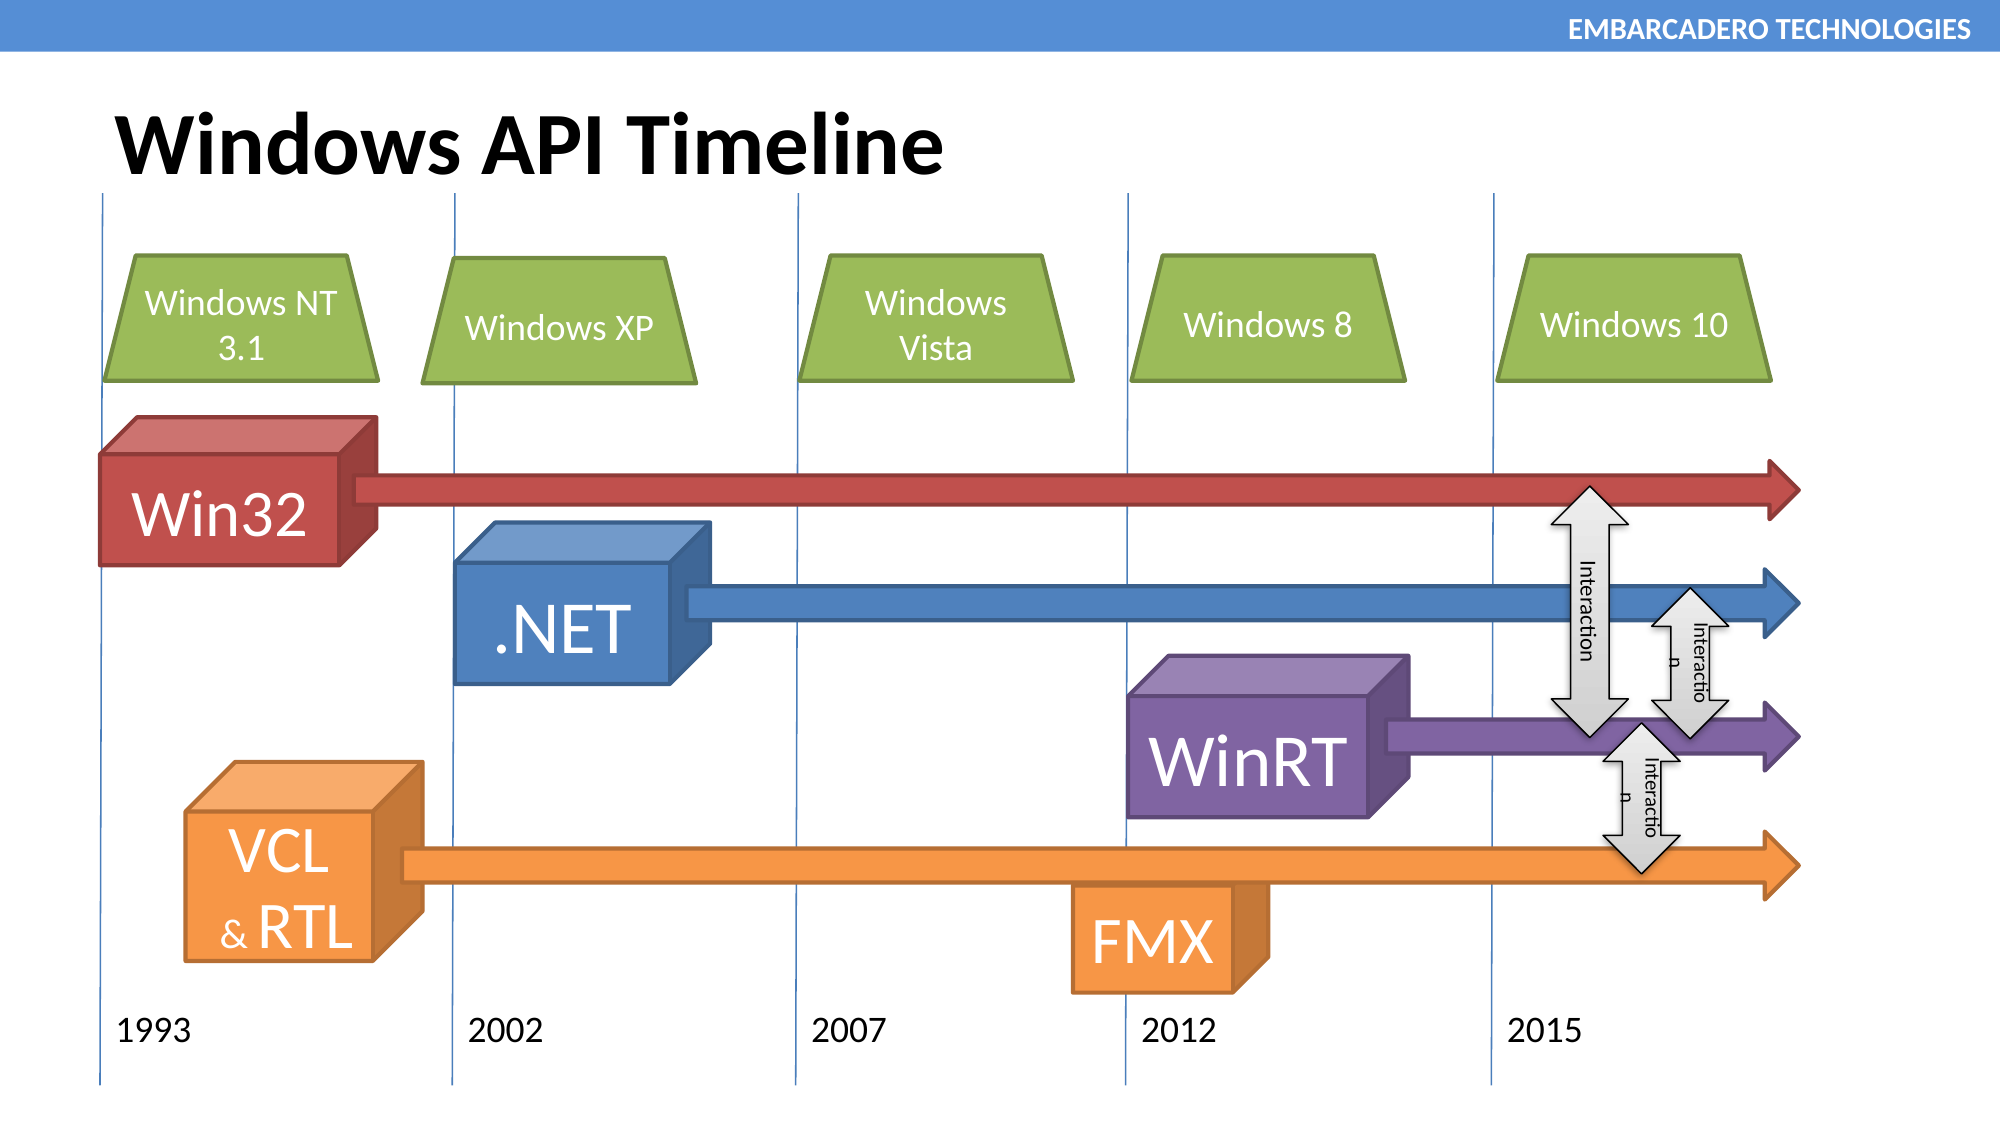

# Windows API Timeline
Windows NT 3.1
Windows Vista
Windows 8
Windows 10
Windows XP
Win32

Interaction
.NET

Interaction
WinRT

Interaction
VCL
 & RTL

FMX
1993
2002
2007
2012
2015